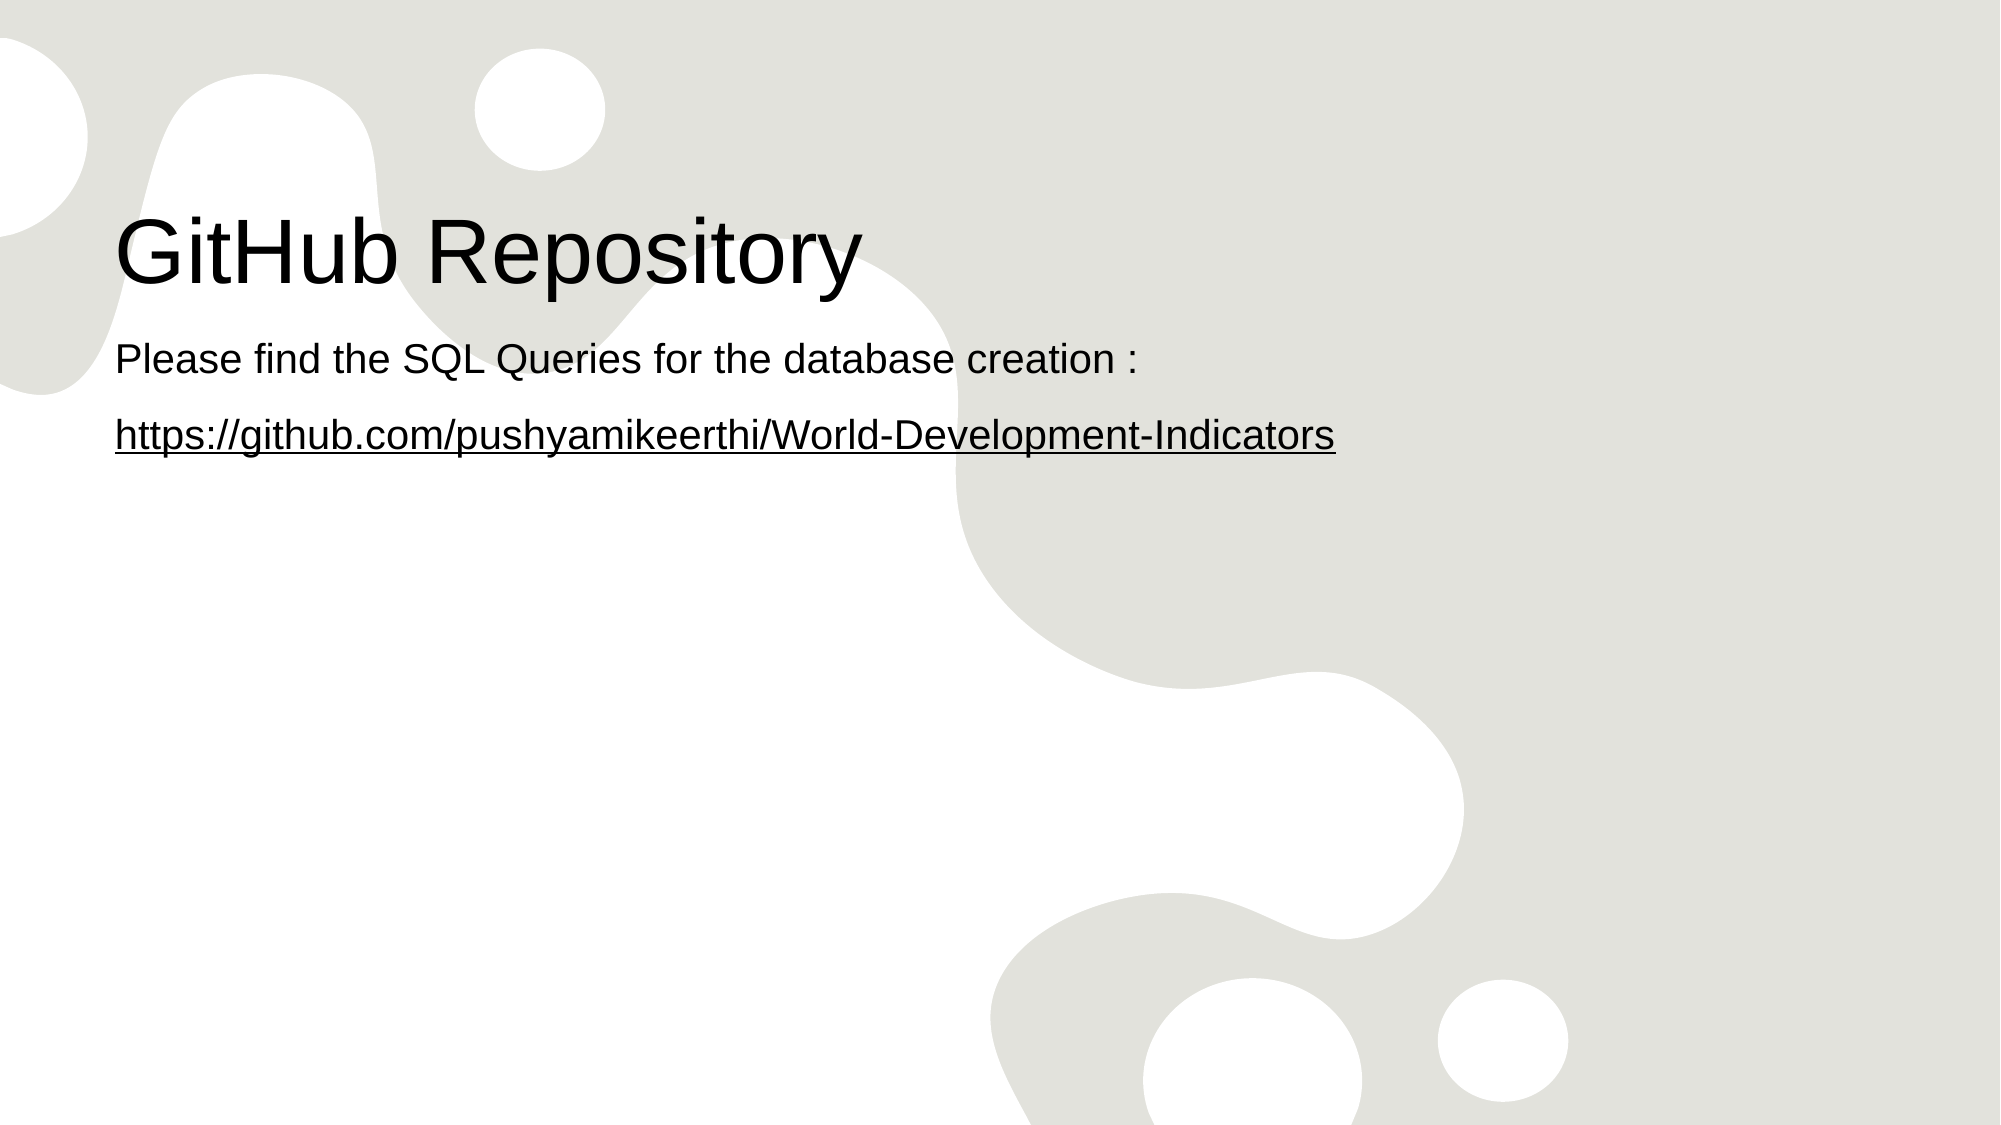

# GitHub Repository
Please find the SQL Queries for the database creation :
https://github.com/pushyamikeerthi/World-Development-Indicators